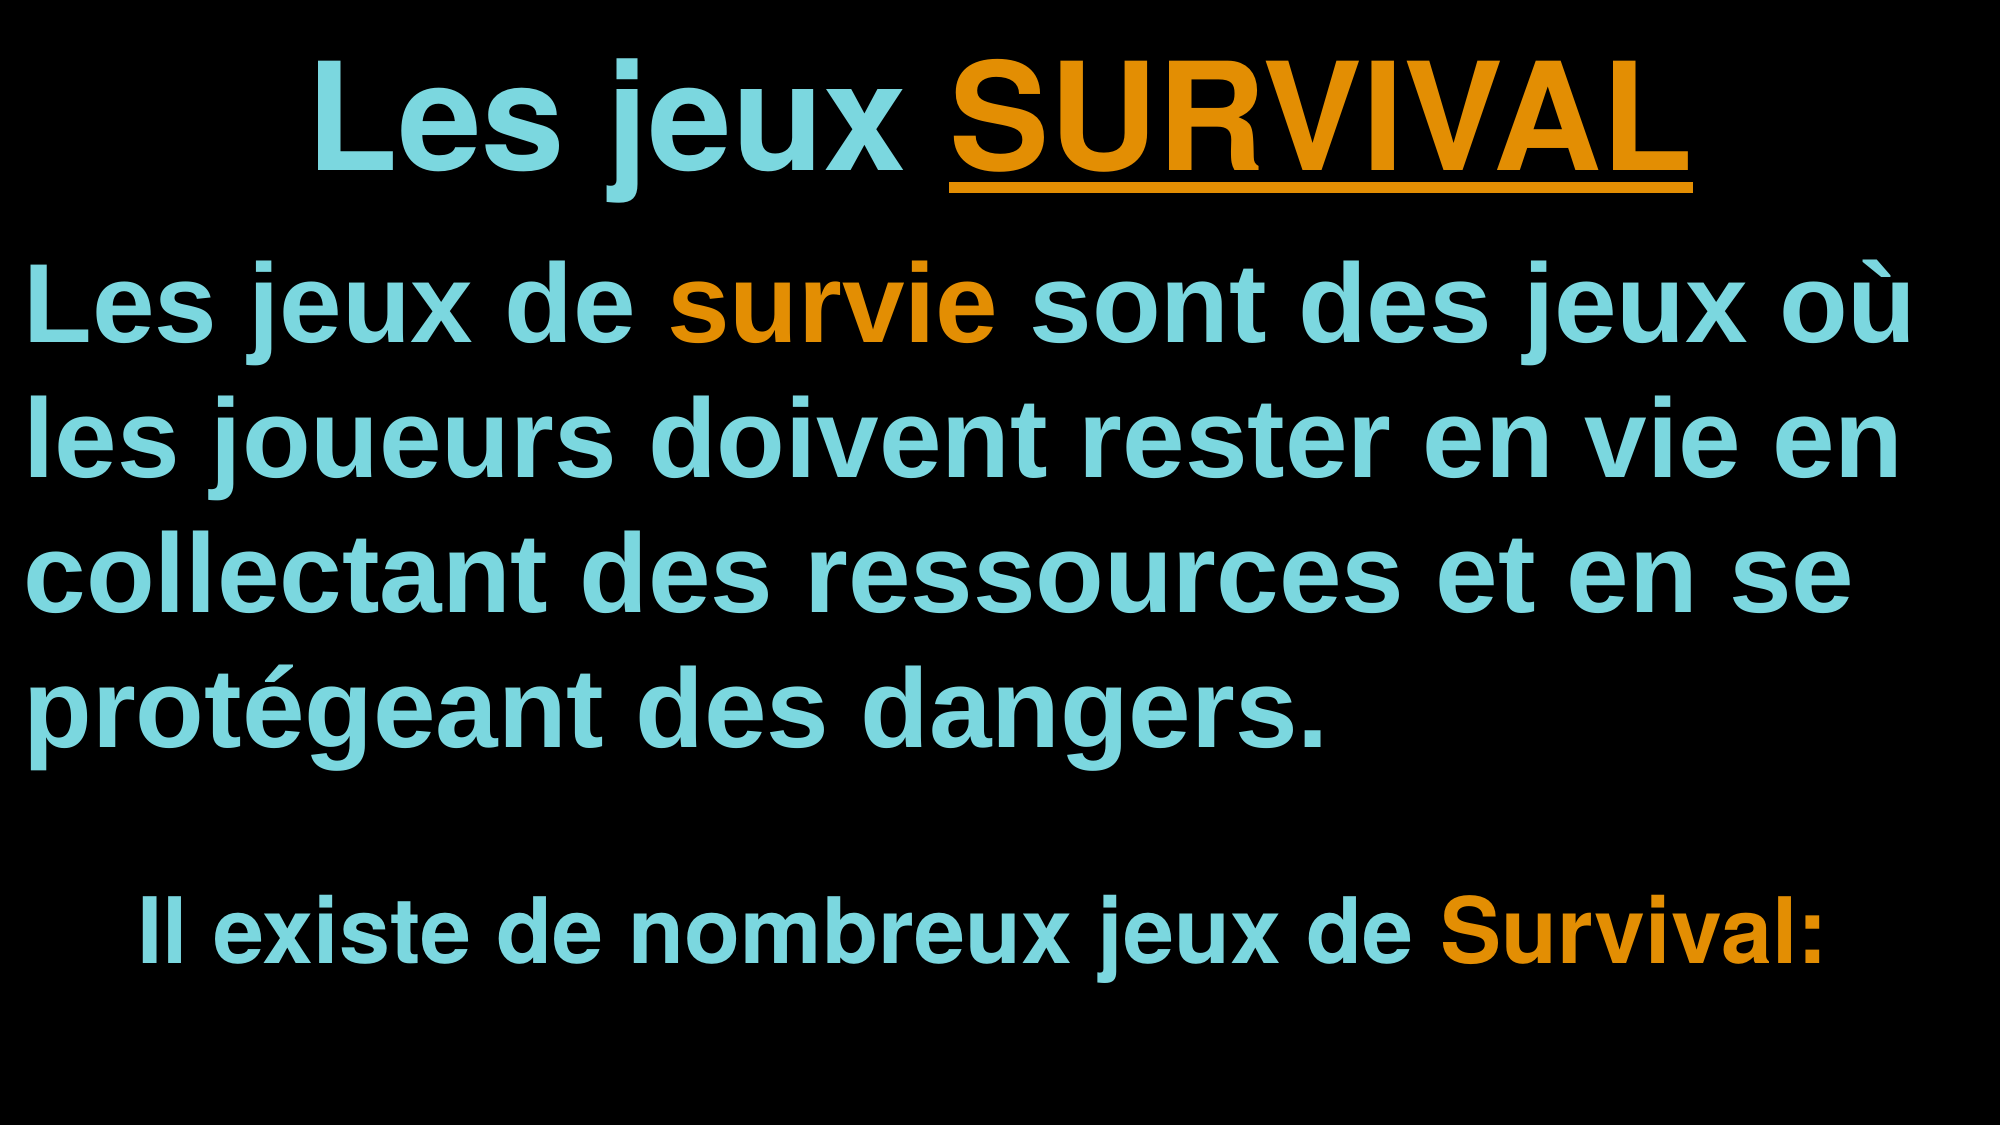

# Les jeux SURVIVAL
Les jeux de survie sont des jeux où les joueurs doivent rester en vie en collectant des ressources et en se protégeant des dangers.

Il existe de nombreux jeux de Survival:
7